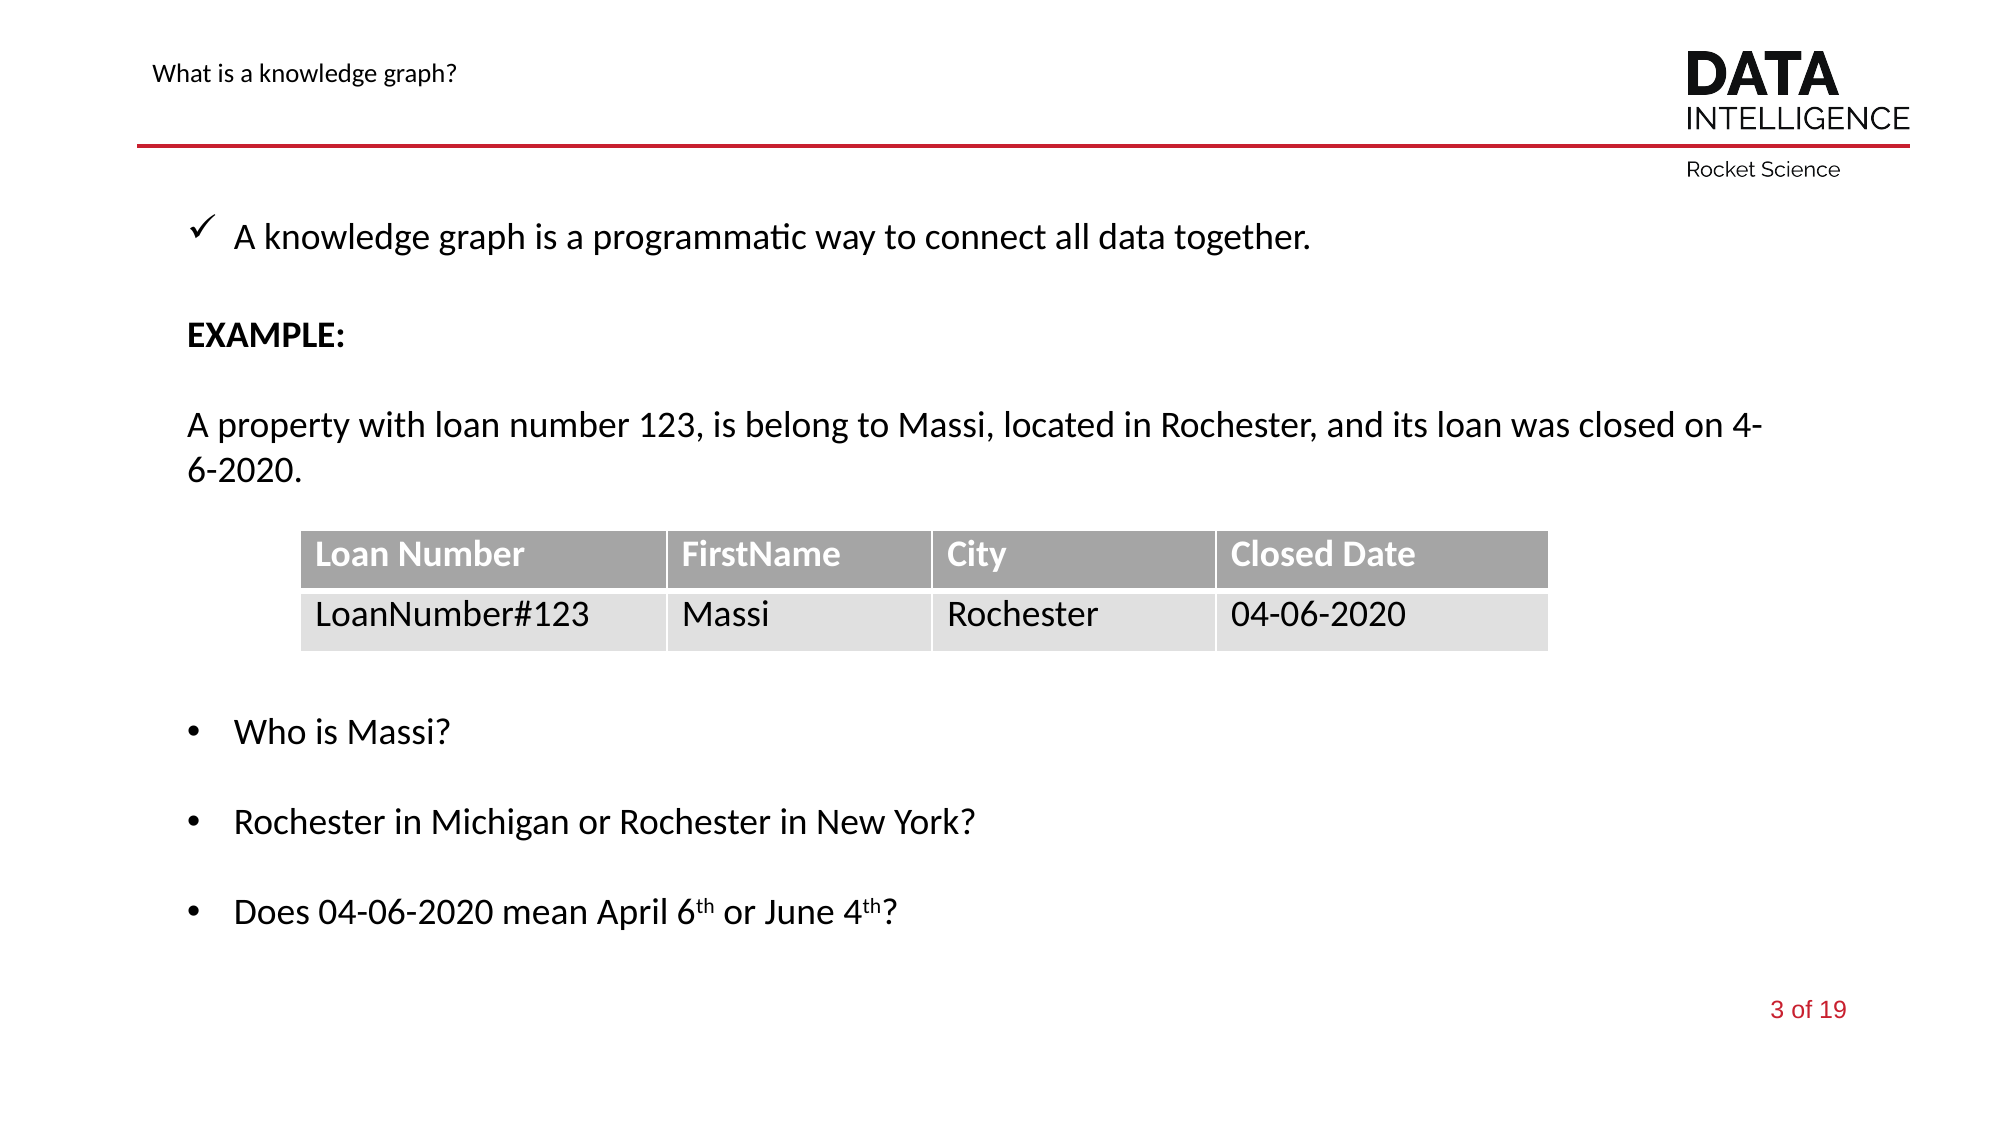

# What is a knowledge graph?
A knowledge graph is a programmatic way to connect all data together.

EXAMPLE:

A property with loan number 123, is belong to Massi, located in Rochester, and its loan was closed on 4-6-2020.

| Loan Number | FirstName | City | Closed Date |
| --- | --- | --- | --- |
| LoanNumber#123 | Massi | Rochester | 04-06-2020 |
Who is Massi?

Rochester in Michigan or Rochester in New York?

Does 04-06-2020 mean April 6th or June 4th?